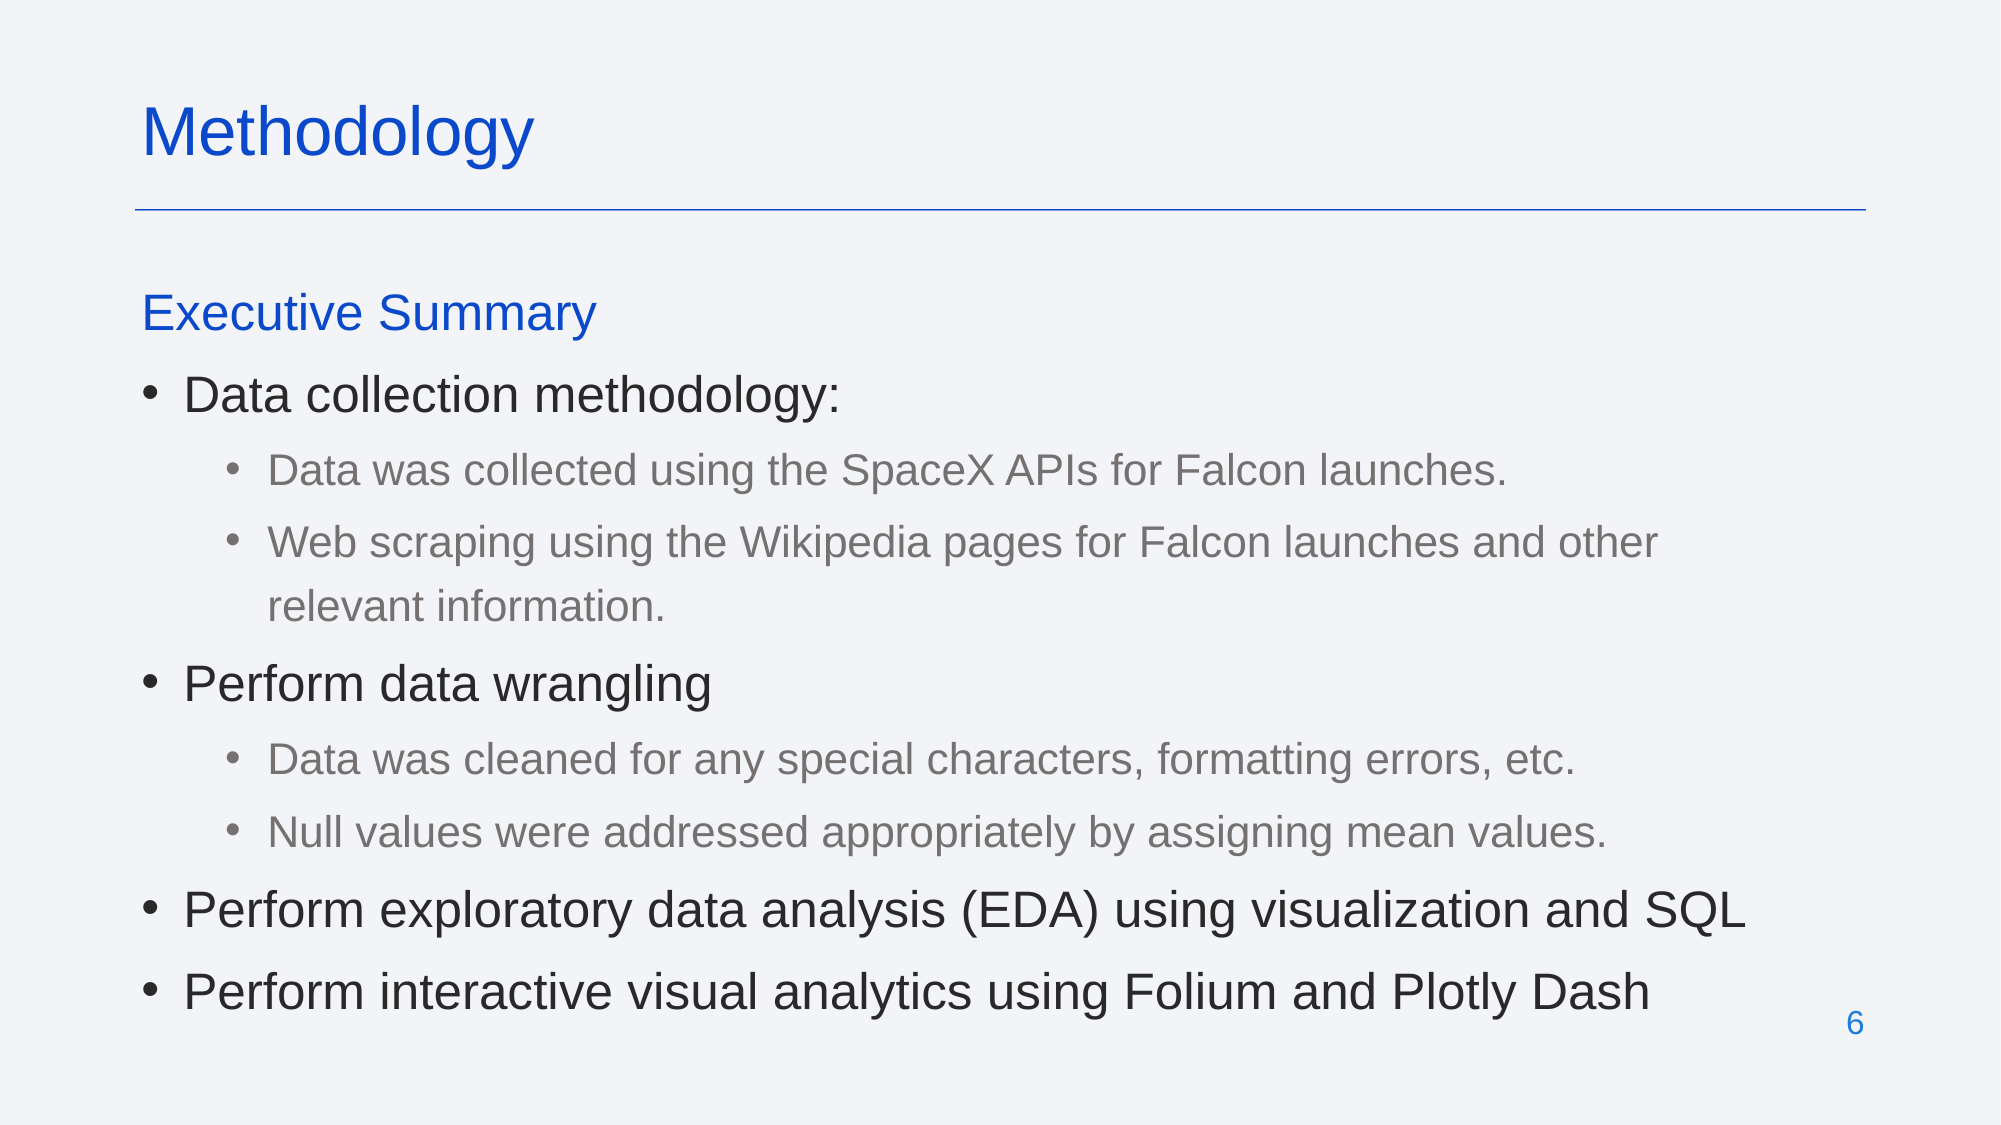

Methodology
Executive Summary
Data collection methodology:
Data was collected using the SpaceX APIs for Falcon launches.
Web scraping using the Wikipedia pages for Falcon launches and other relevant information.
Perform data wrangling
Data was cleaned for any special characters, formatting errors, etc.
Null values were addressed appropriately by assigning mean values.
Perform exploratory data analysis (EDA) using visualization and SQL
Perform interactive visual analytics using Folium and Plotly Dash

6